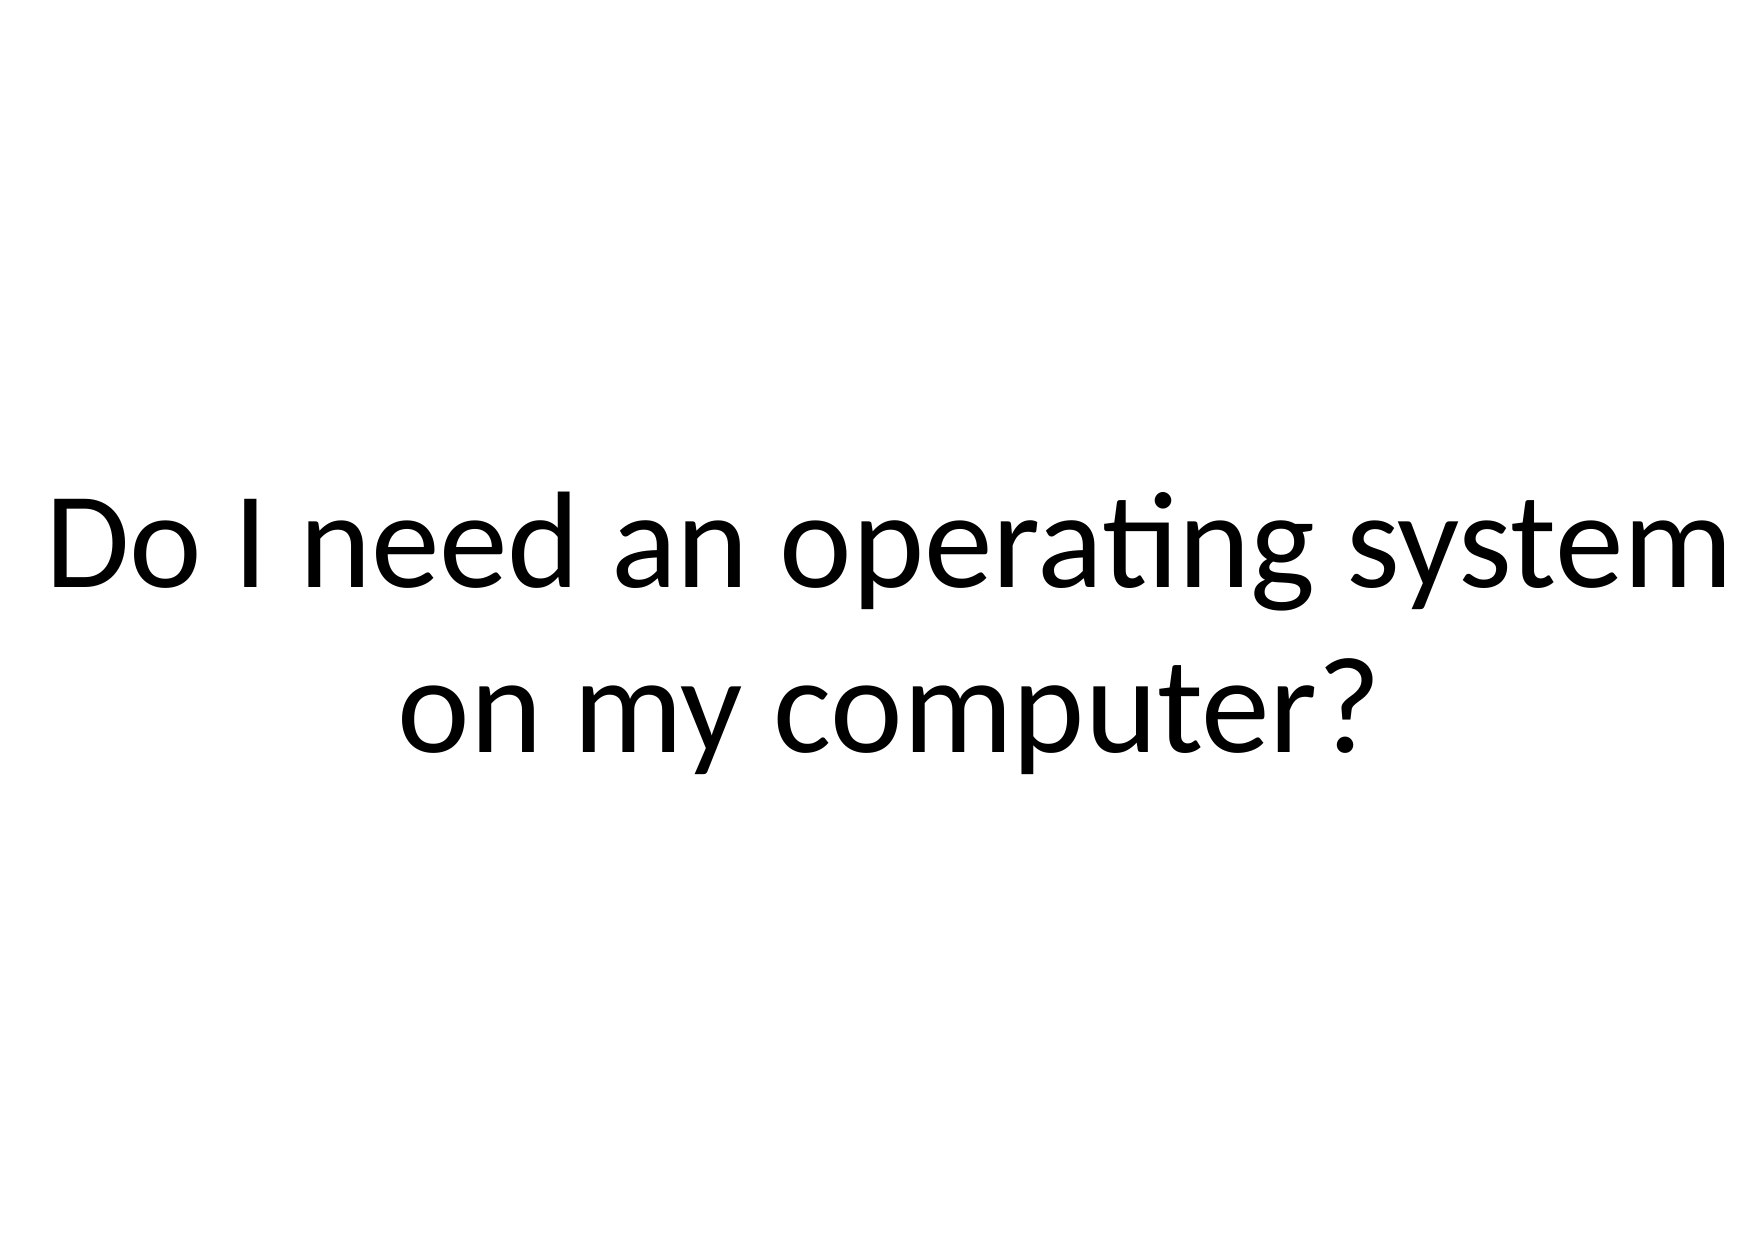

Do I need an operating system on my computer?